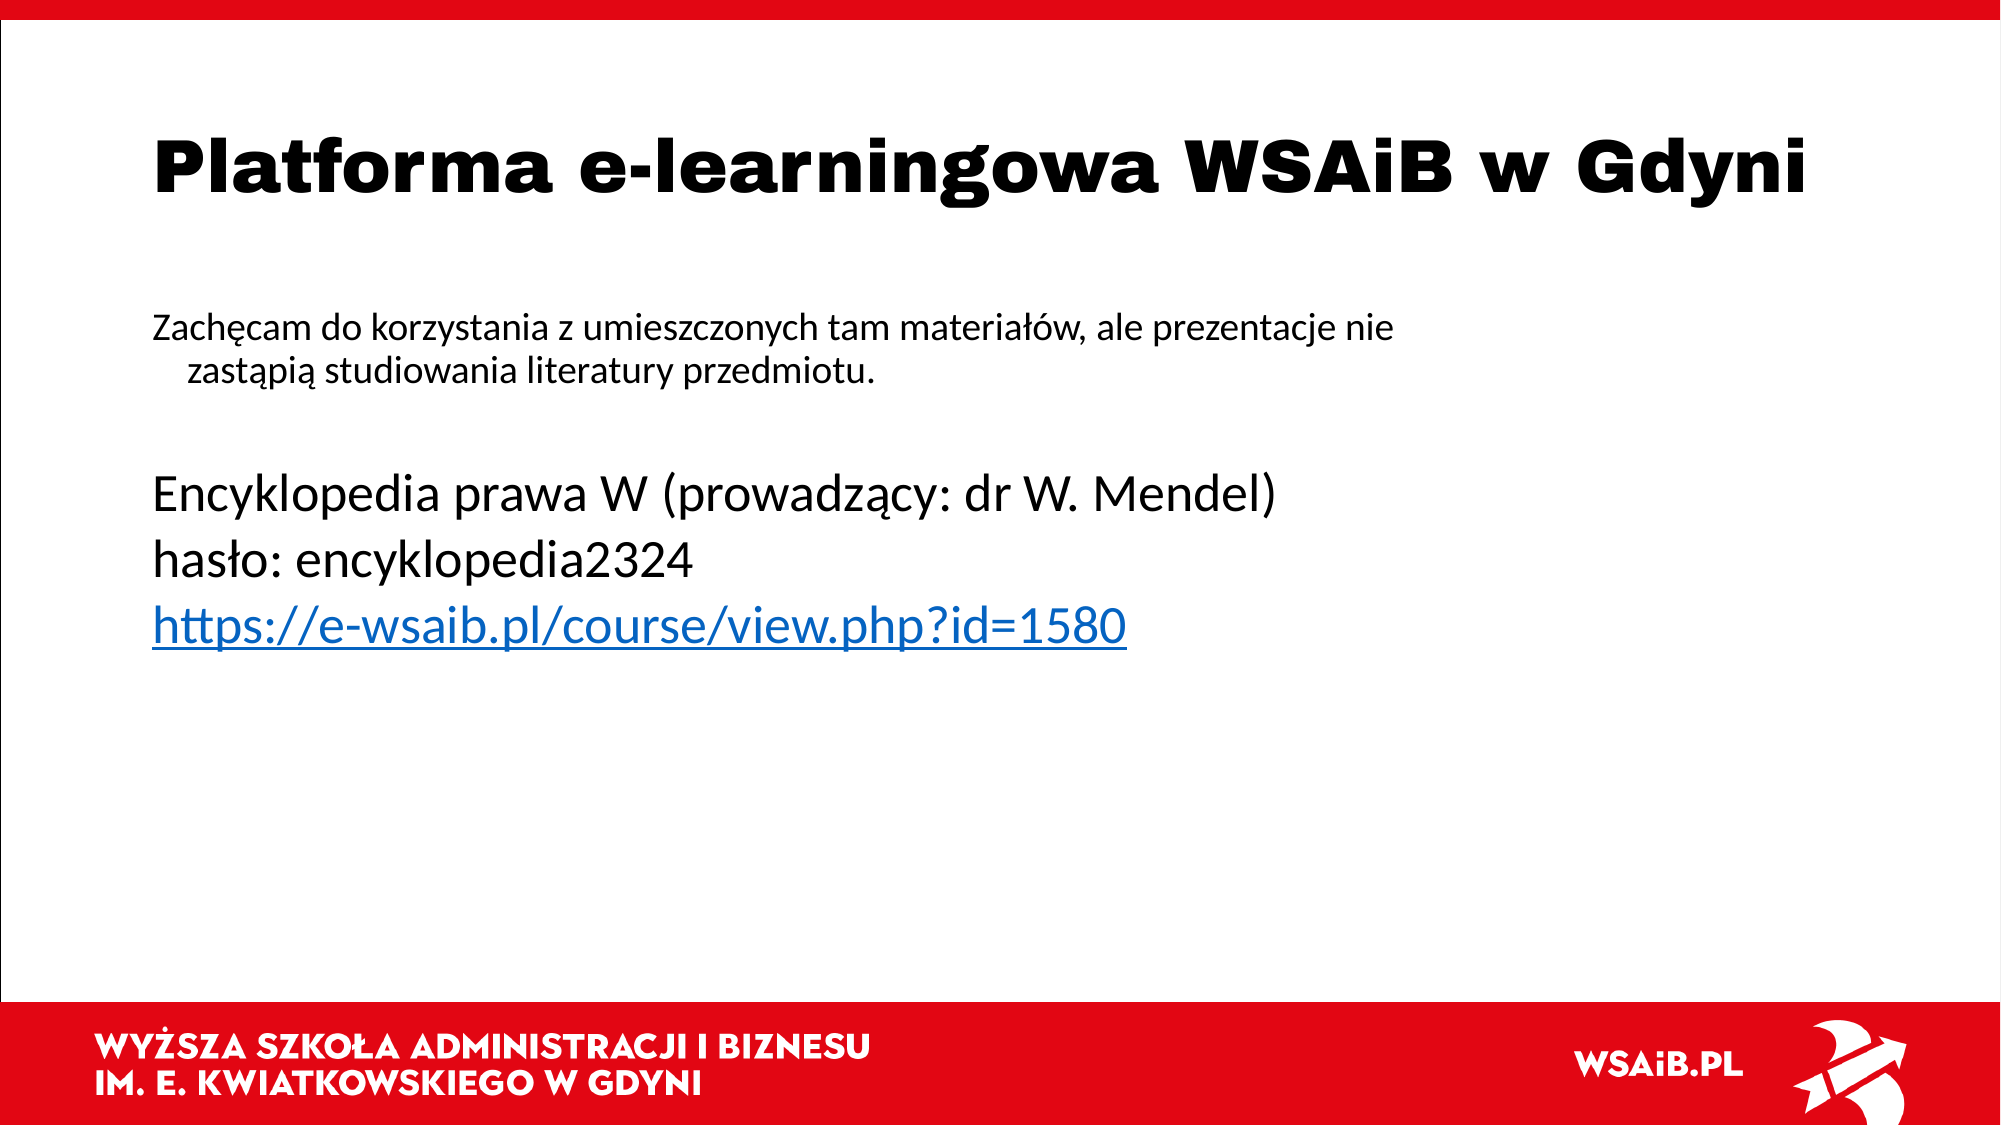

# Platforma e-learningowa WSAiB w Gdyni
Zachęcam do korzystania z umieszczonych tam materiałów, ale prezentacje nie zastąpią studiowania literatury przedmiotu.

Encyklopedia prawa W (prowadzący: dr W. Mendel)
hasło: encyklopedia2324
https://e-wsaib.pl/course/view.php?id=1580